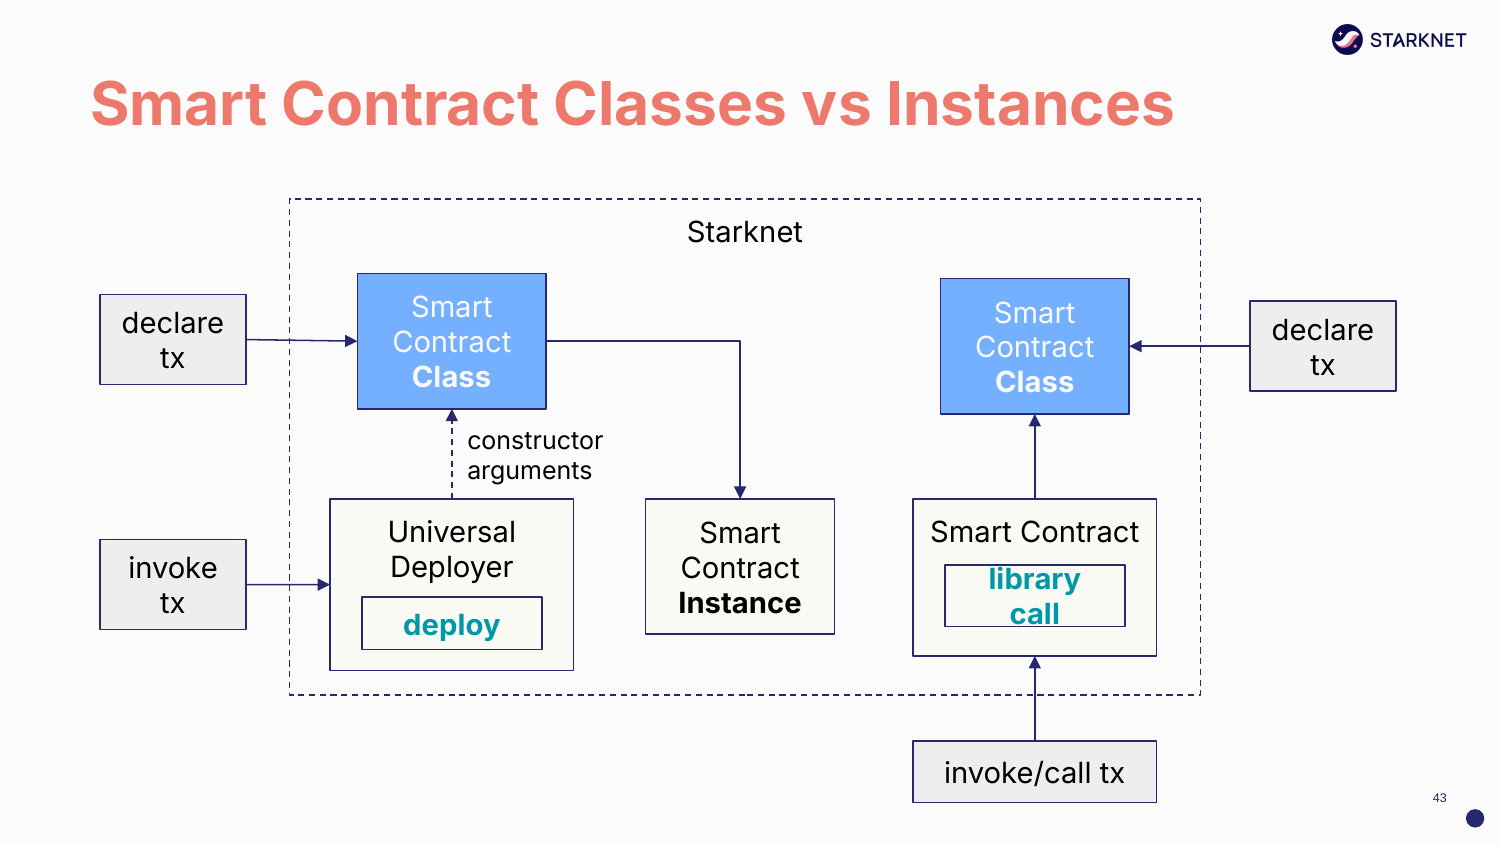

# Smart Contract Classes vs Instances
Starknet
Smart Contract Class
declare
tx
Smart Contract Class
declare
tx
Smart Contract
library call
invoke/call tx
constructor
arguments
Smart Contract Instance
Universal Deployer
invoke tx
deploy
43